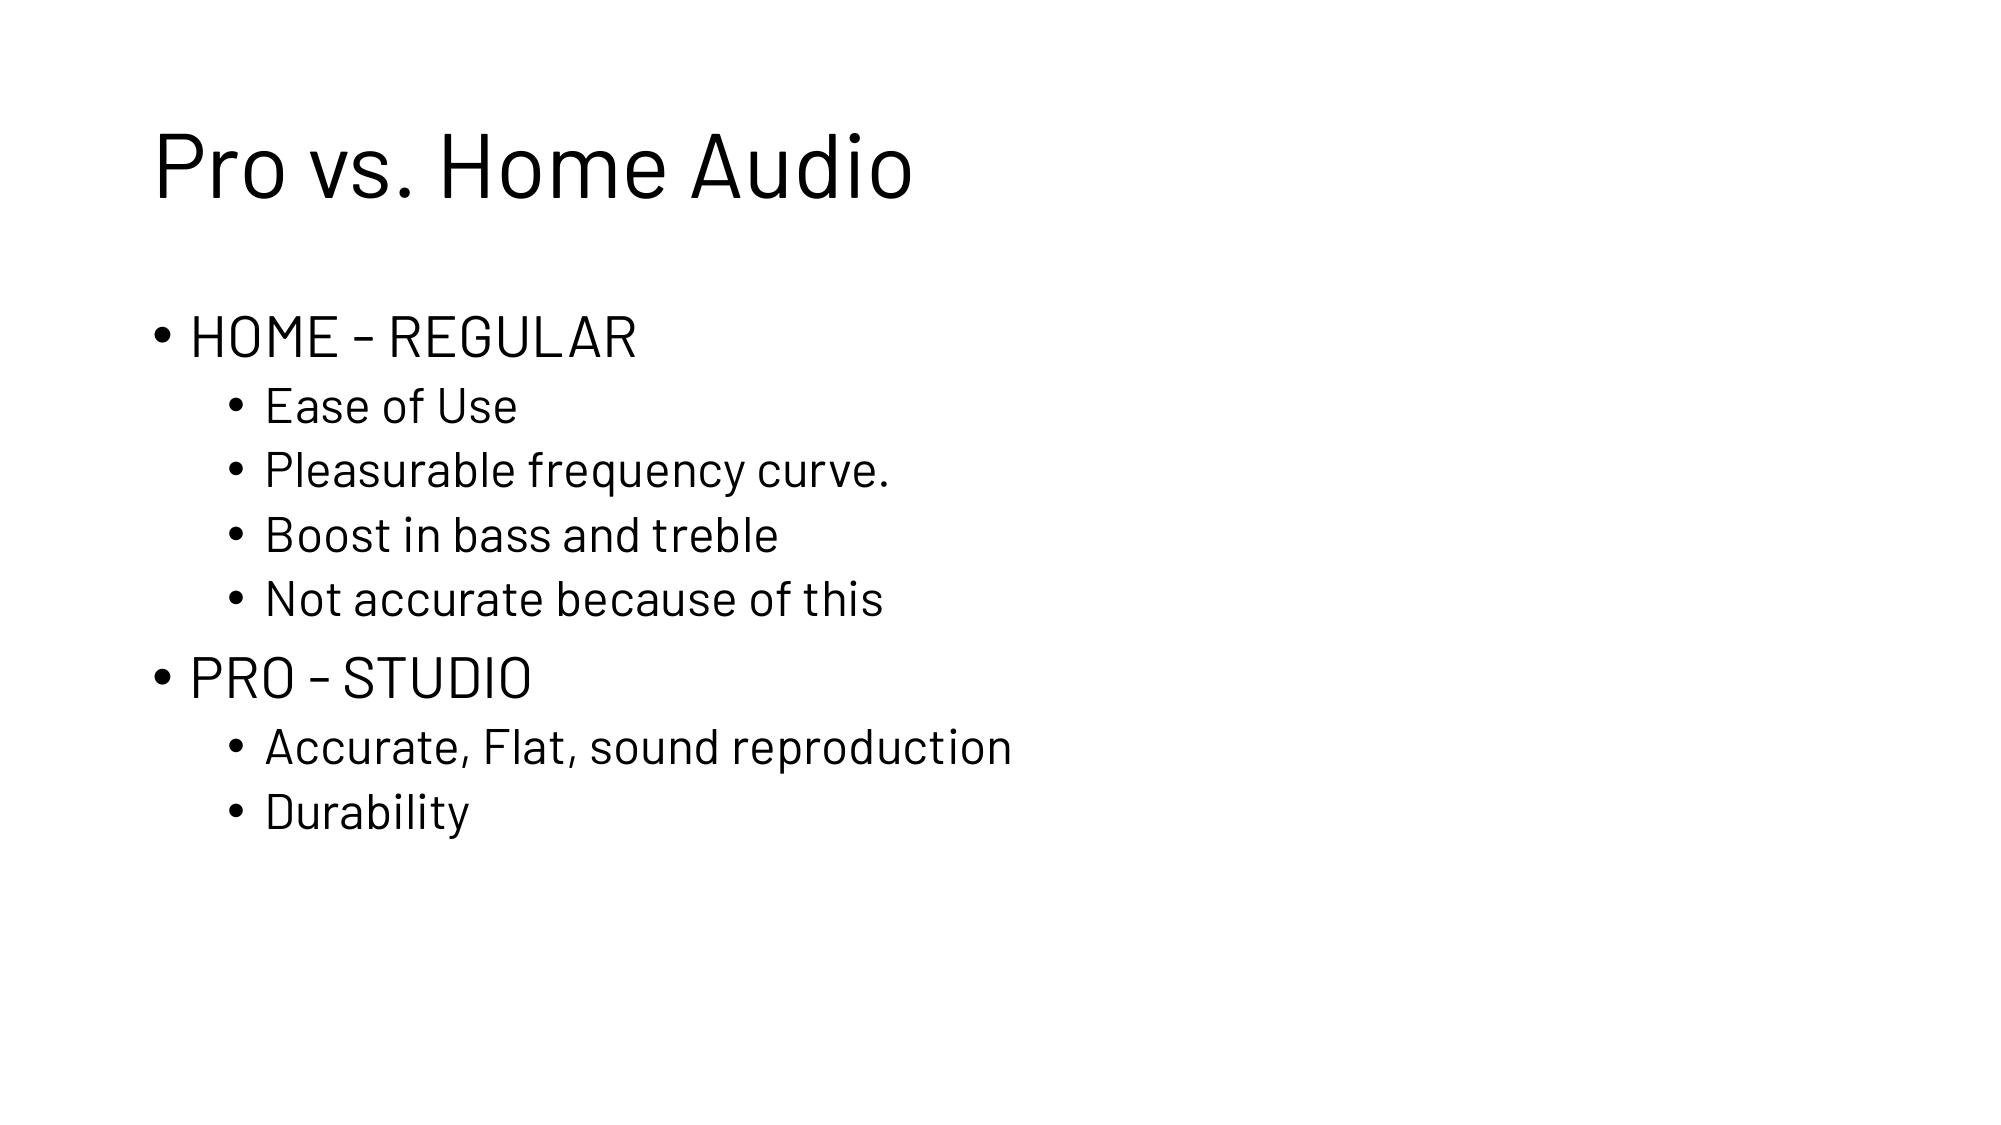

# Pro vs. Home Audio
HOME - REGULAR
Ease of Use
Pleasurable frequency curve.
Boost in bass and treble
Not accurate because of this
PRO - STUDIO
Accurate, Flat, sound reproduction
Durability